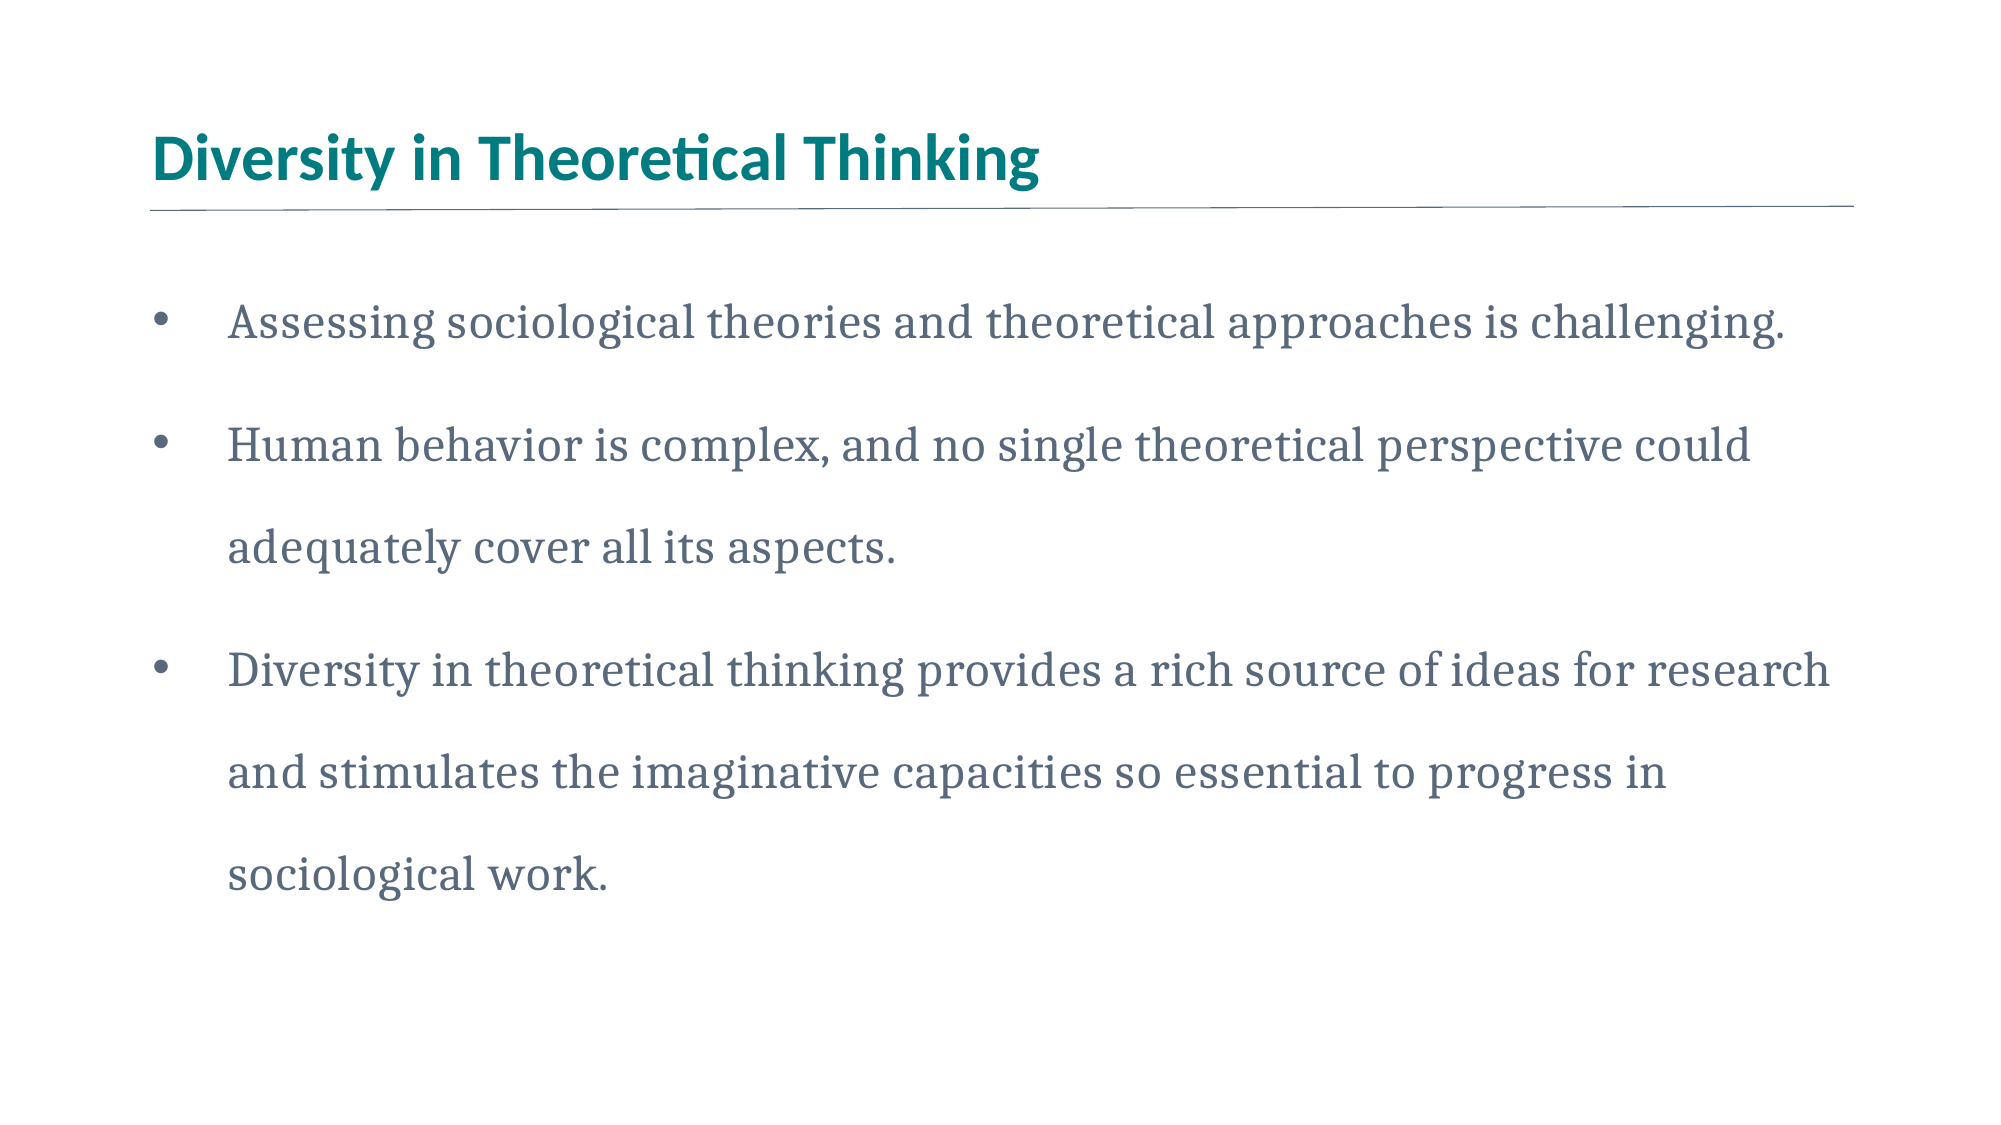

# Diversity in Theoretical Thinking
Assessing sociological theories and theoretical approaches is challenging.
Human behavior is complex, and no single theoretical perspective could adequately cover all its aspects.
Diversity in theoretical thinking provides a rich source of ideas for research and stimulates the imaginative capacities so essential to progress in sociological work.